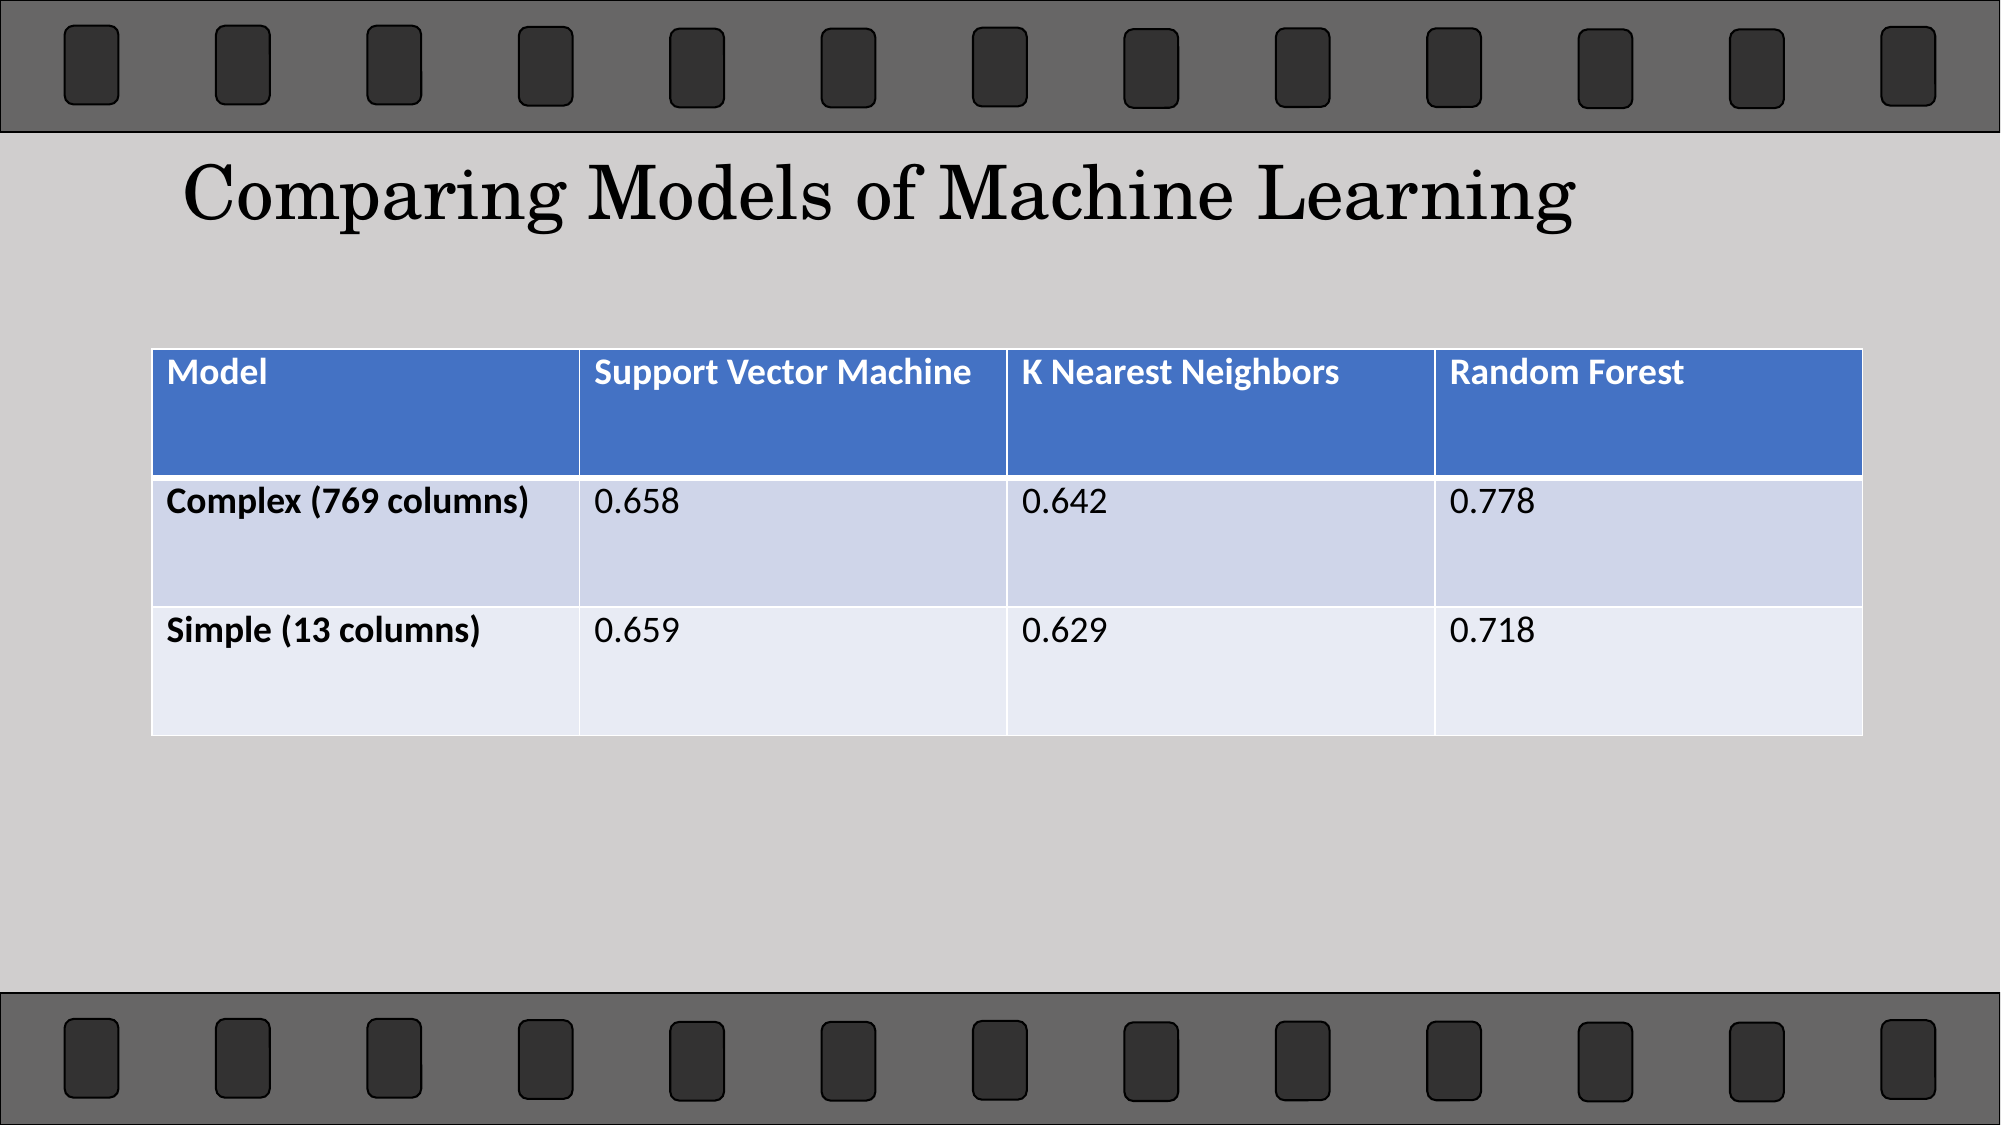

# Comparing Models of Machine Learning
| Model | Support Vector Machine | K Nearest Neighbors | Random Forest |
| --- | --- | --- | --- |
| Complex (769 columns) | 0.658 | 0.642 | 0.778 |
| Simple (13 columns) | 0.659 | 0.629 | 0.718 |